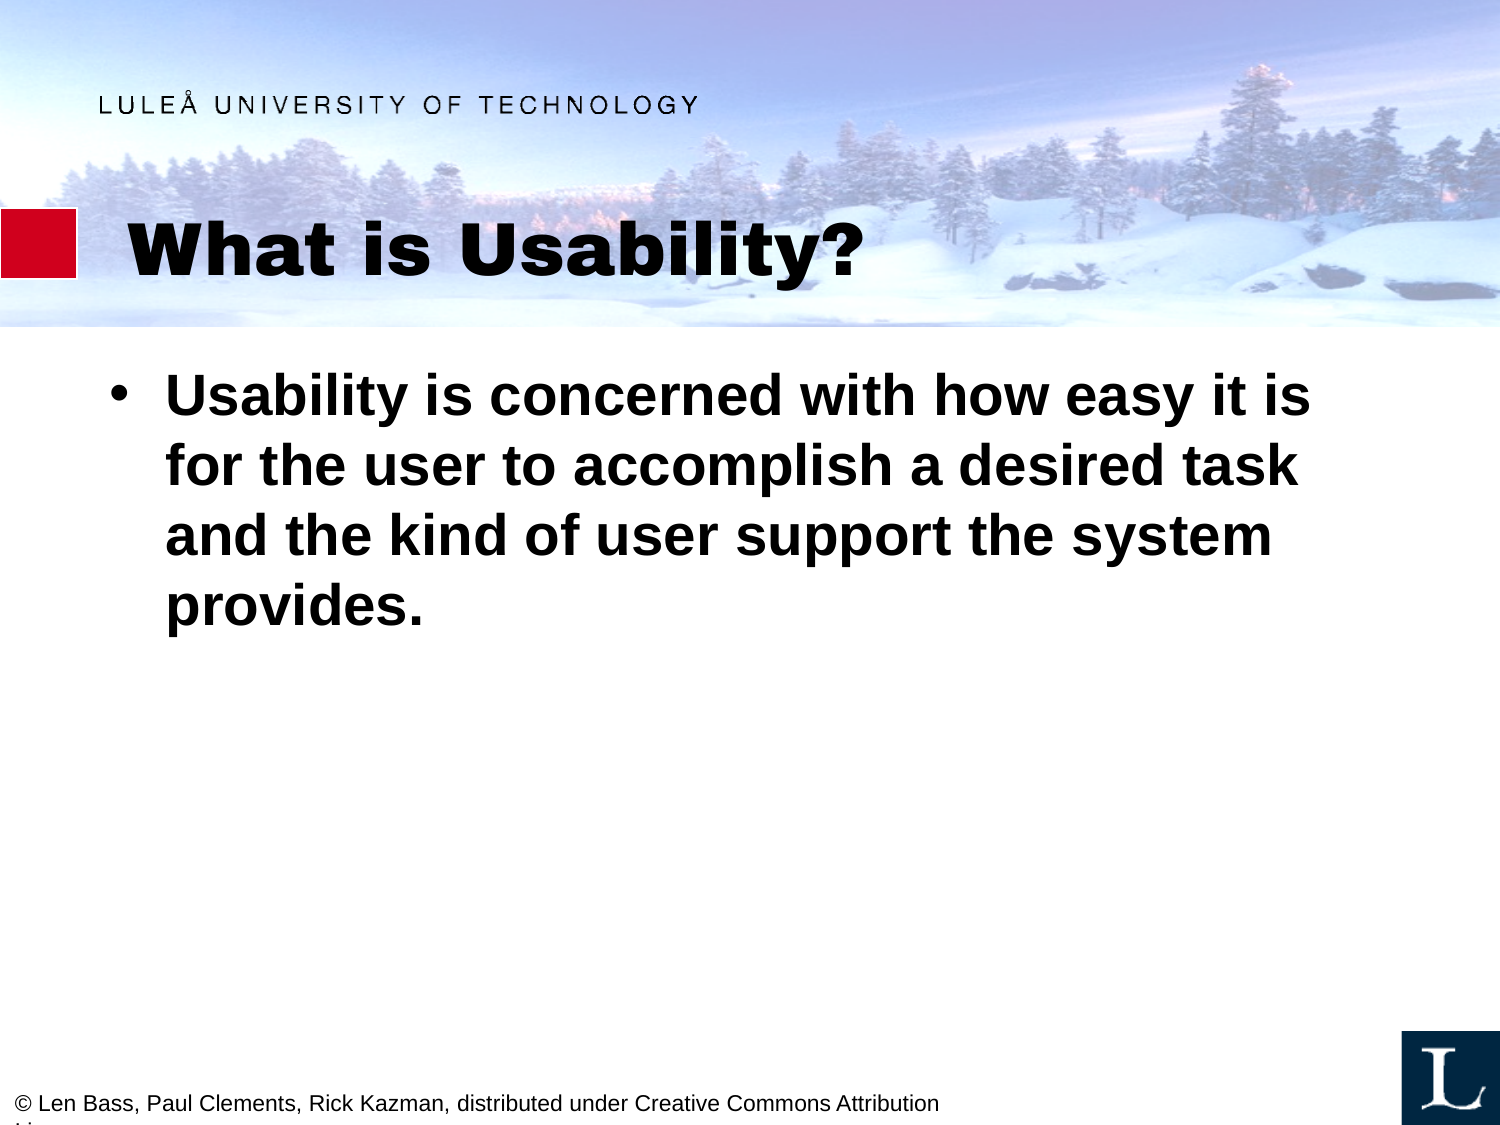

# What is Usability?
Usability is concerned with how easy it is for the user to accomplish a desired task and the kind of user support the system provides.

© Len Bass, Paul Clements, Rick Kazman, distributed under Creative Commons Attribution License